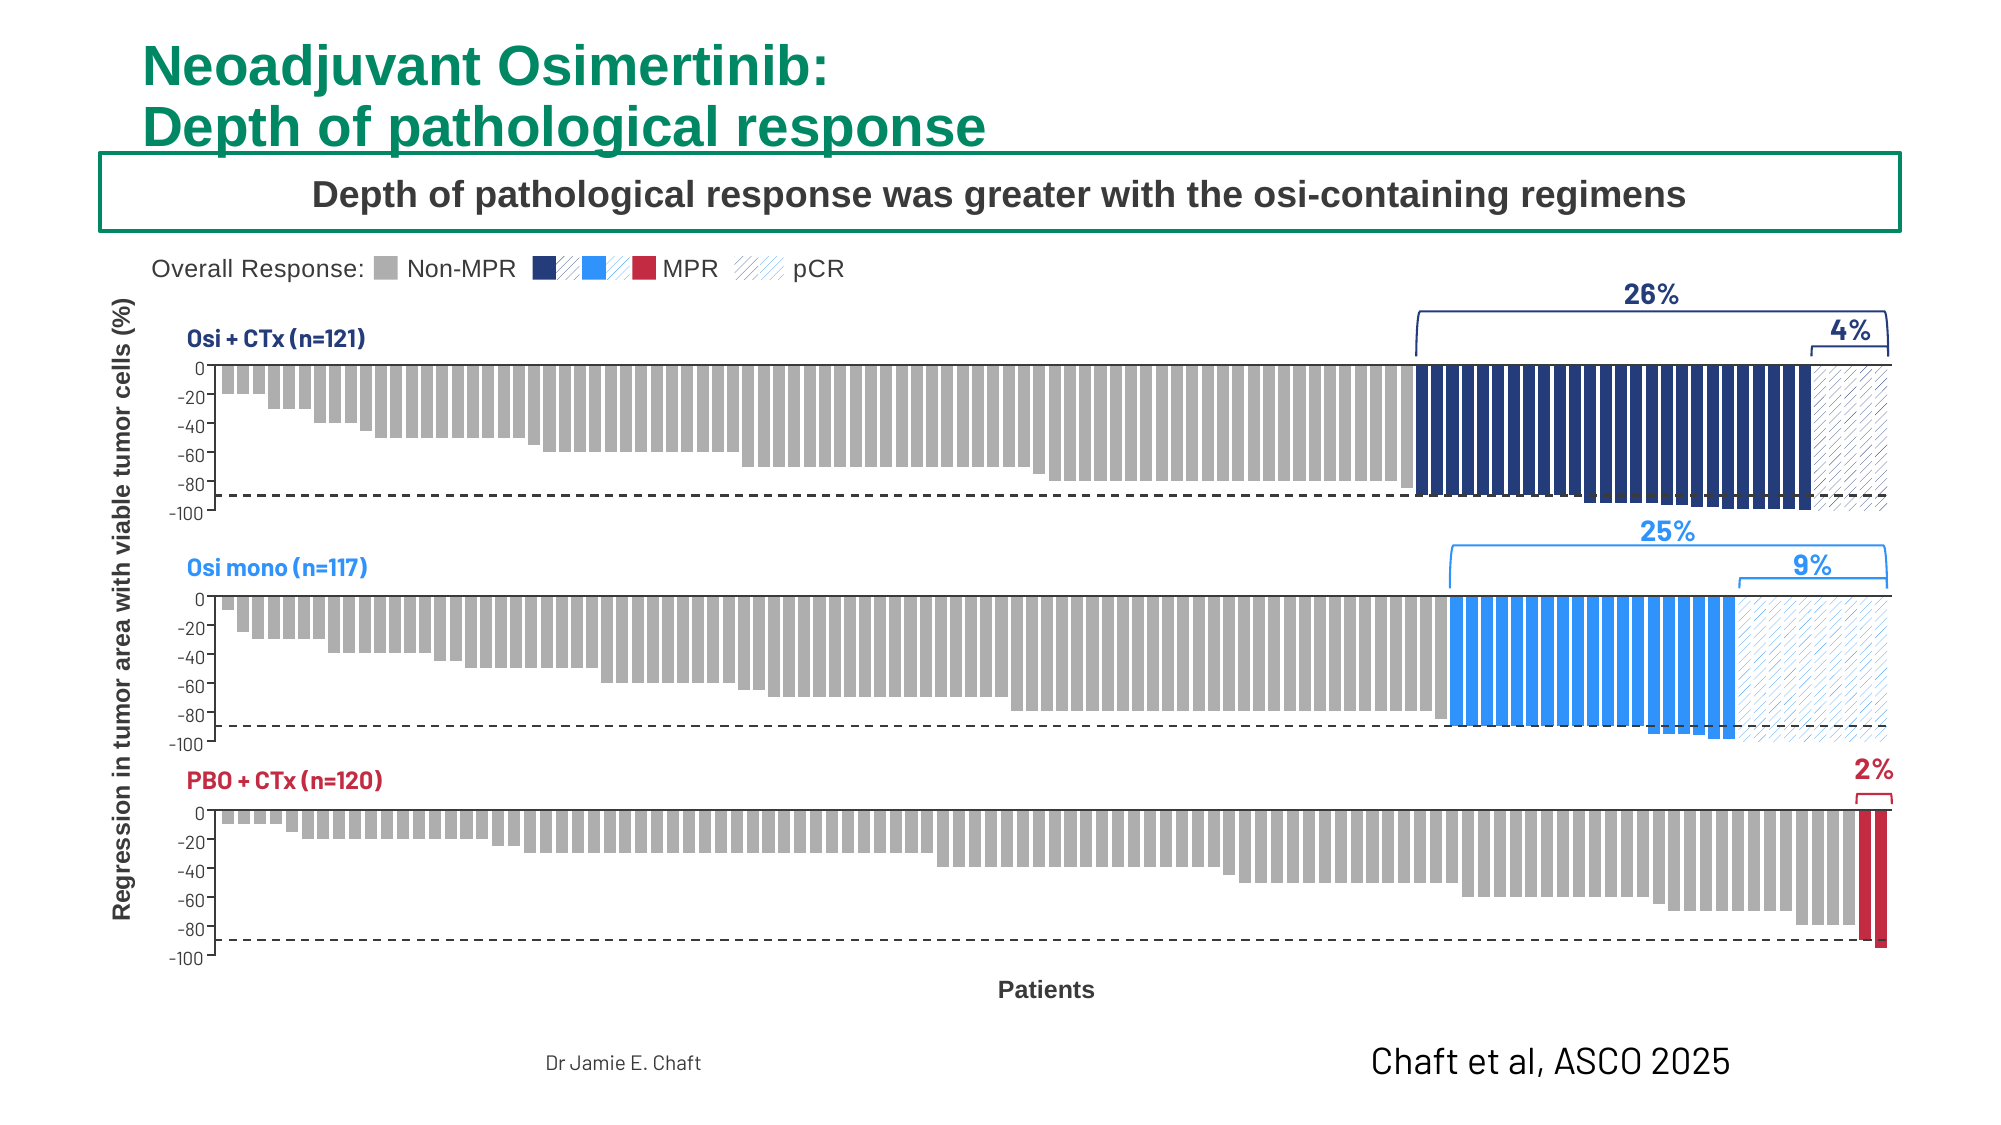

Neoadjuvant Osimertinib:
Depth of pathological response

Depth of pathological response was greater with the osi-containing regimens
Overall Response:
Non-MPR

MPR

pCR

26%
4%

| Osi + CTx (n=121) |
| --- |

0

-20

-40

-60

-80

-100

25%

9%
| Osi mono (n=117) |
| --- |
0
Regression in tumor area with viable tumor cells (%)

-20

-40

-60

-80

-100

2%
| PBO + CTx (n=120) |
| --- |

0

-20

-40

-60

-80

-100

Patients
Dr Jamie E. Chaft
Chaft et al, ASCO 2025